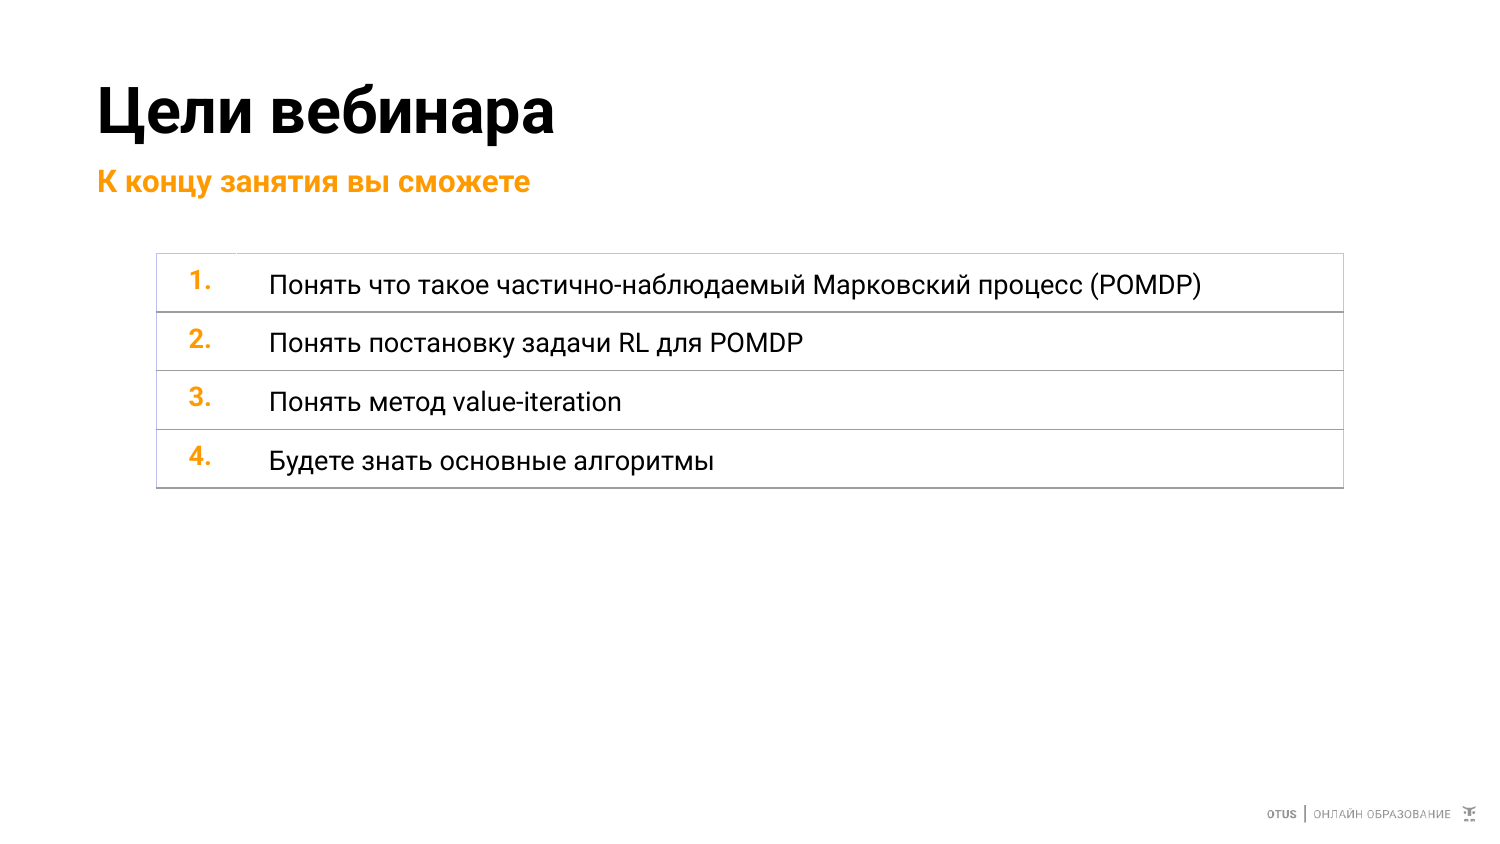

# Цели вебинара
К концу занятия вы сможете
| 1. | Понять что такое частично-наблюдаемый Марковский процесс (POMDP) |
| --- | --- |
| 2. | Понять постановку задачи RL для POMDP |
| 3. | Понять метод value-iteration |
| 4. | Будете знать основные алгоритмы |